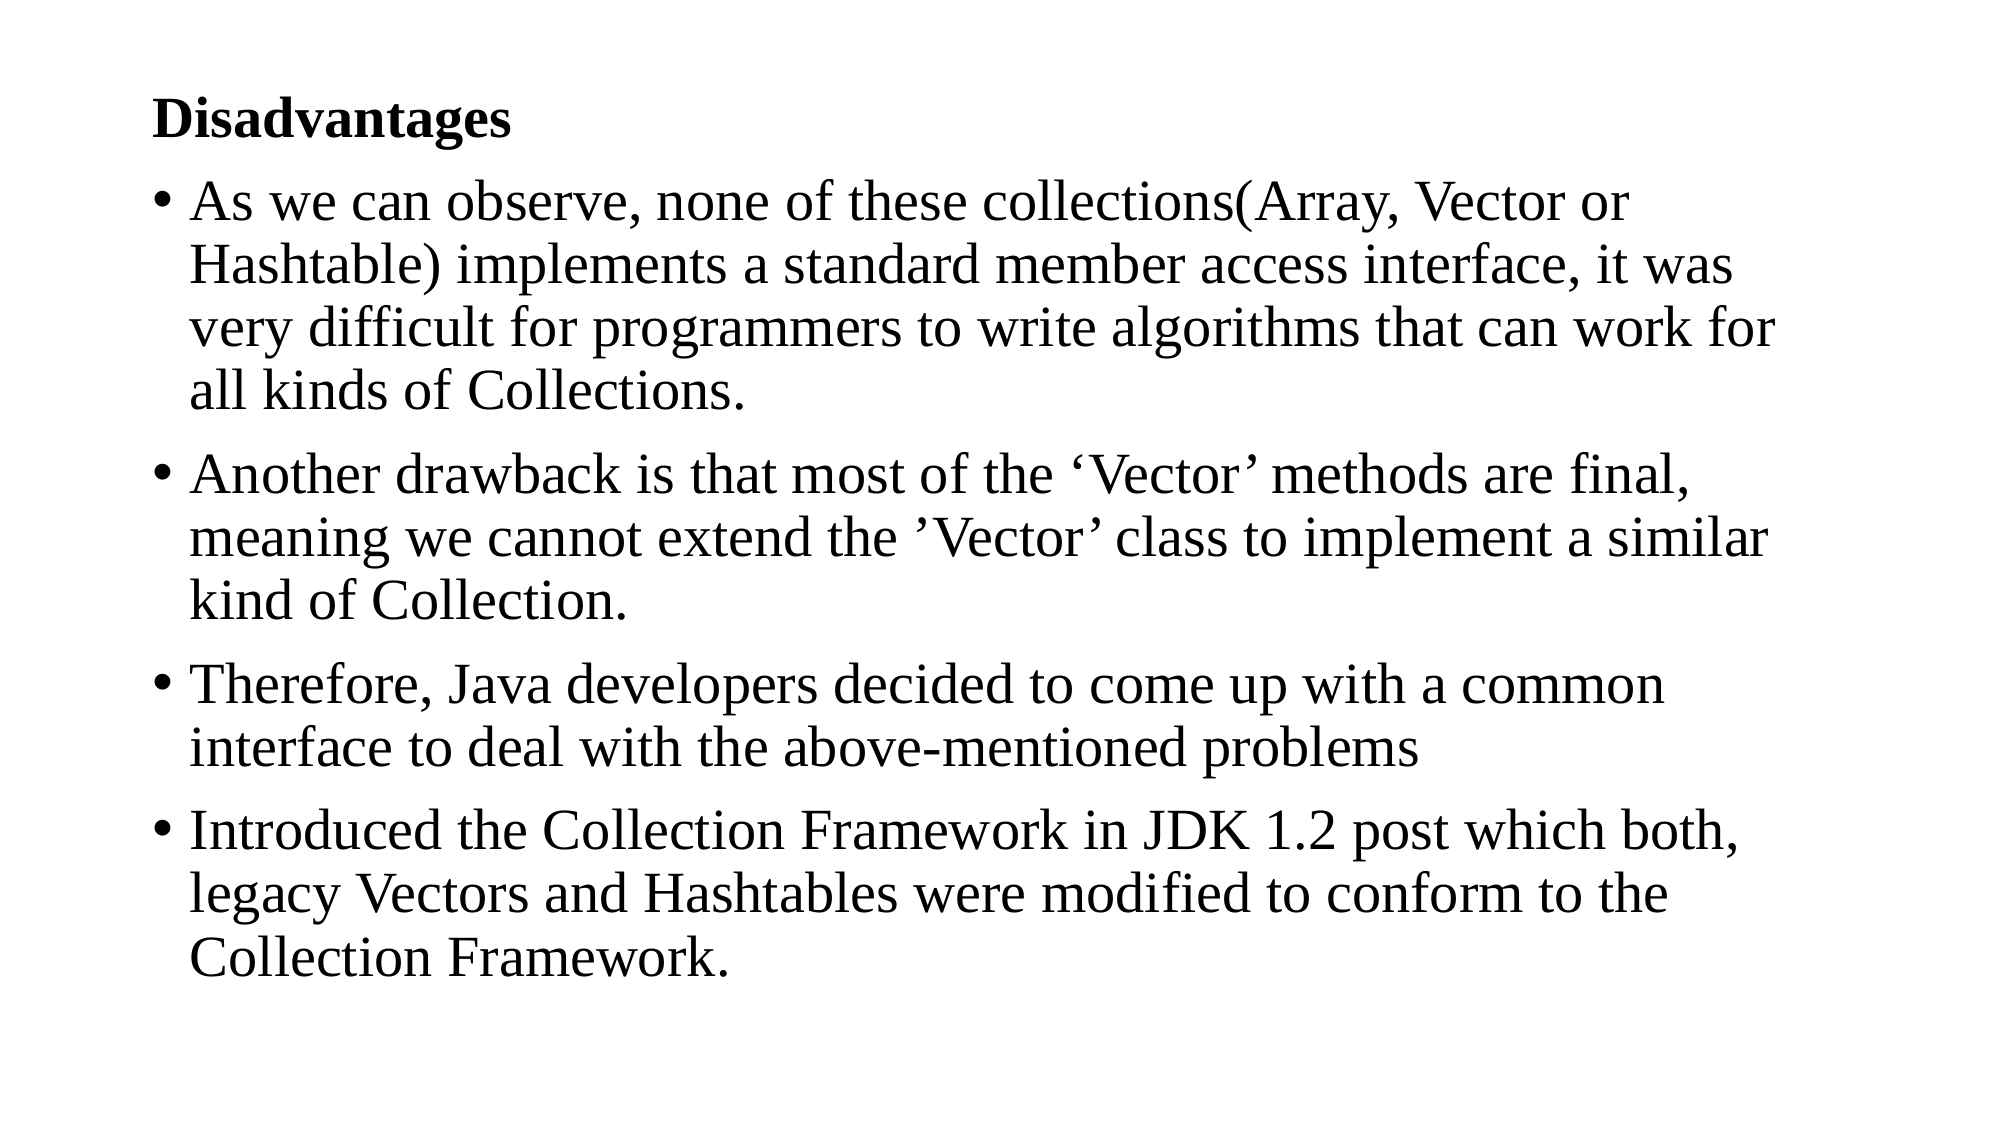

Disadvantages
As we can observe, none of these collections(Array, Vector or Hashtable) implements a standard member access interface, it was very difficult for programmers to write algorithms that can work for all kinds of Collections.
Another drawback is that most of the ‘Vector’ methods are final, meaning we cannot extend the ’Vector’ class to implement a similar kind of Collection.
Therefore, Java developers decided to come up with a common interface to deal with the above-mentioned problems
Introduced the Collection Framework in JDK 1.2 post which both, legacy Vectors and Hashtables were modified to conform to the Collection Framework.